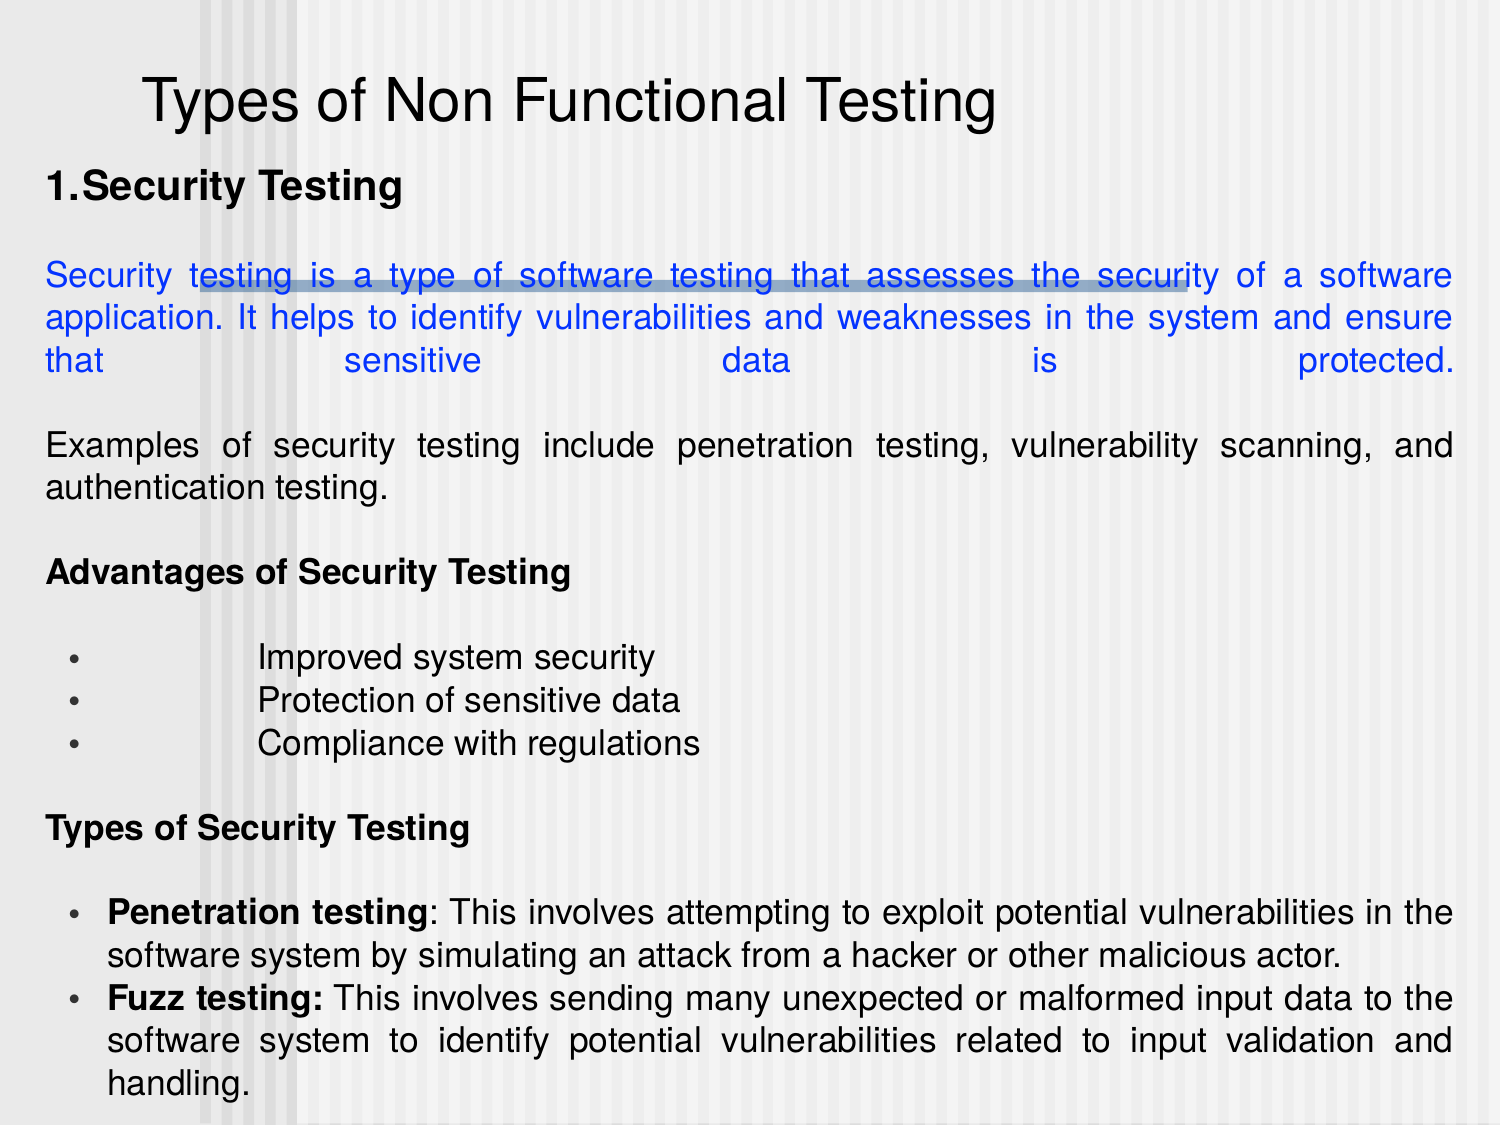

Types of Non Functional Testing
Security Testing

Security testing is a type of software testing that assesses the security of a software application. It helps to identify vulnerabilities and weaknesses in the system and ensure that sensitive data is protected.
Examples of security testing include penetration testing, vulnerability scanning, and authentication testing.

Advantages of Security Testing

	Improved system security
	Protection of sensitive data
	Compliance with regulations

Types of Security Testing

Penetration testing: This involves attempting to exploit potential vulnerabilities in the software system by simulating an attack from a hacker or other malicious actor.
Fuzz testing: This involves sending many unexpected or malformed input data to the software system to identify potential vulnerabilities related to input validation and handling.
62